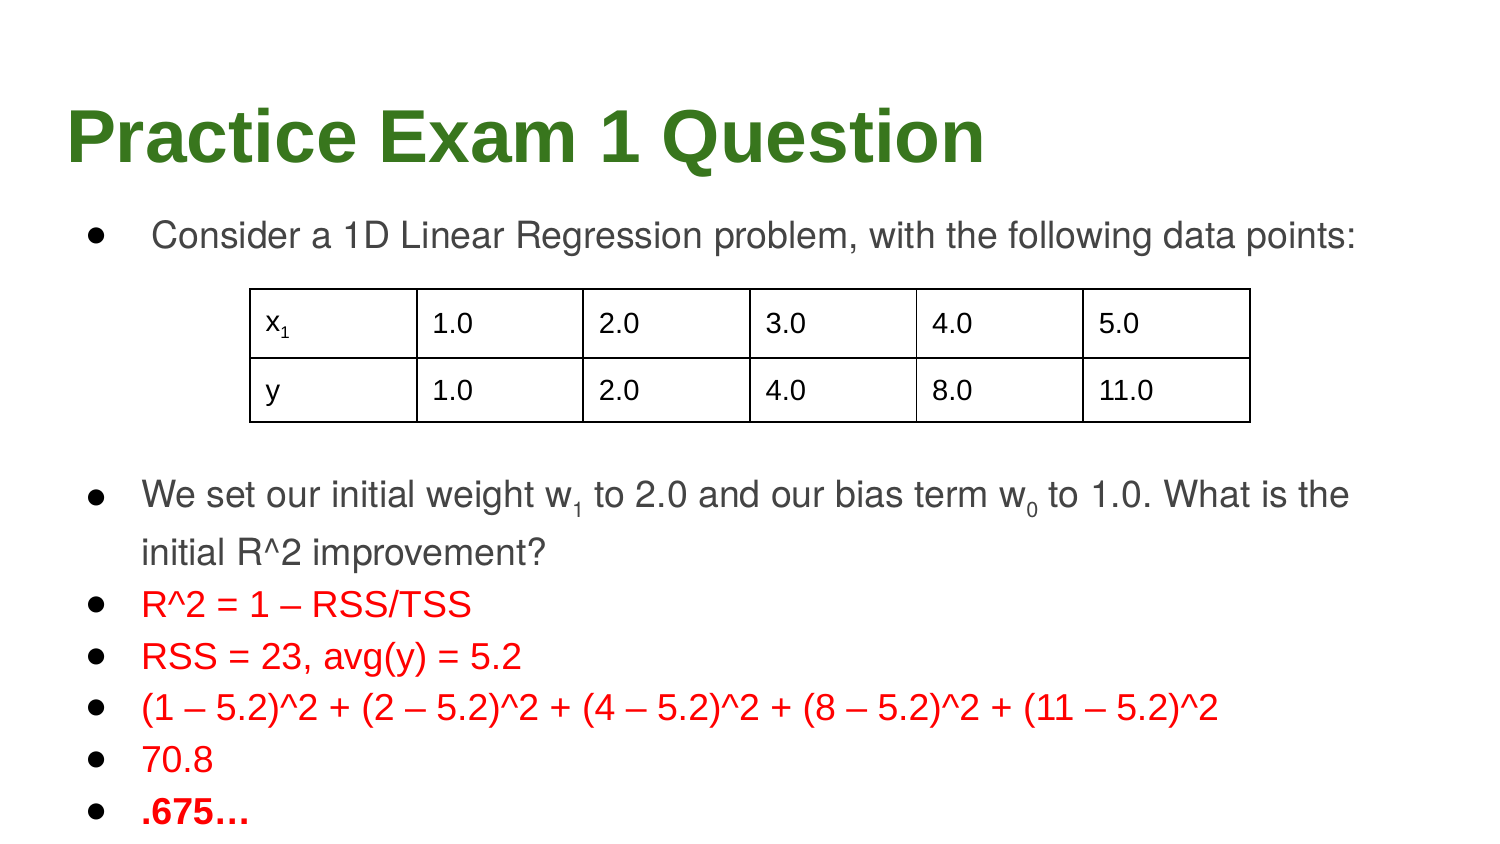

# Practice Exam 1 Question
 Consider a 1D Linear Regression problem, with the following data points:

We set our initial weight w1 to 2.0 and our bias term w0 to 1.0. What is the initial R^2 improvement?
R^2 = 1 – RSS/TSS
RSS = 23, avg(y) = 5.2
(1 – 5.2)^2 + (2 – 5.2)^2 + (4 – 5.2)^2 + (8 – 5.2)^2 + (11 – 5.2)^2
70.8
.675…
| x1 | 1.0 | 2.0 | 3.0 | 4.0 | 5.0 |
| --- | --- | --- | --- | --- | --- |
| y | 1.0 | 2.0 | 4.0 | 8.0 | 11.0 |